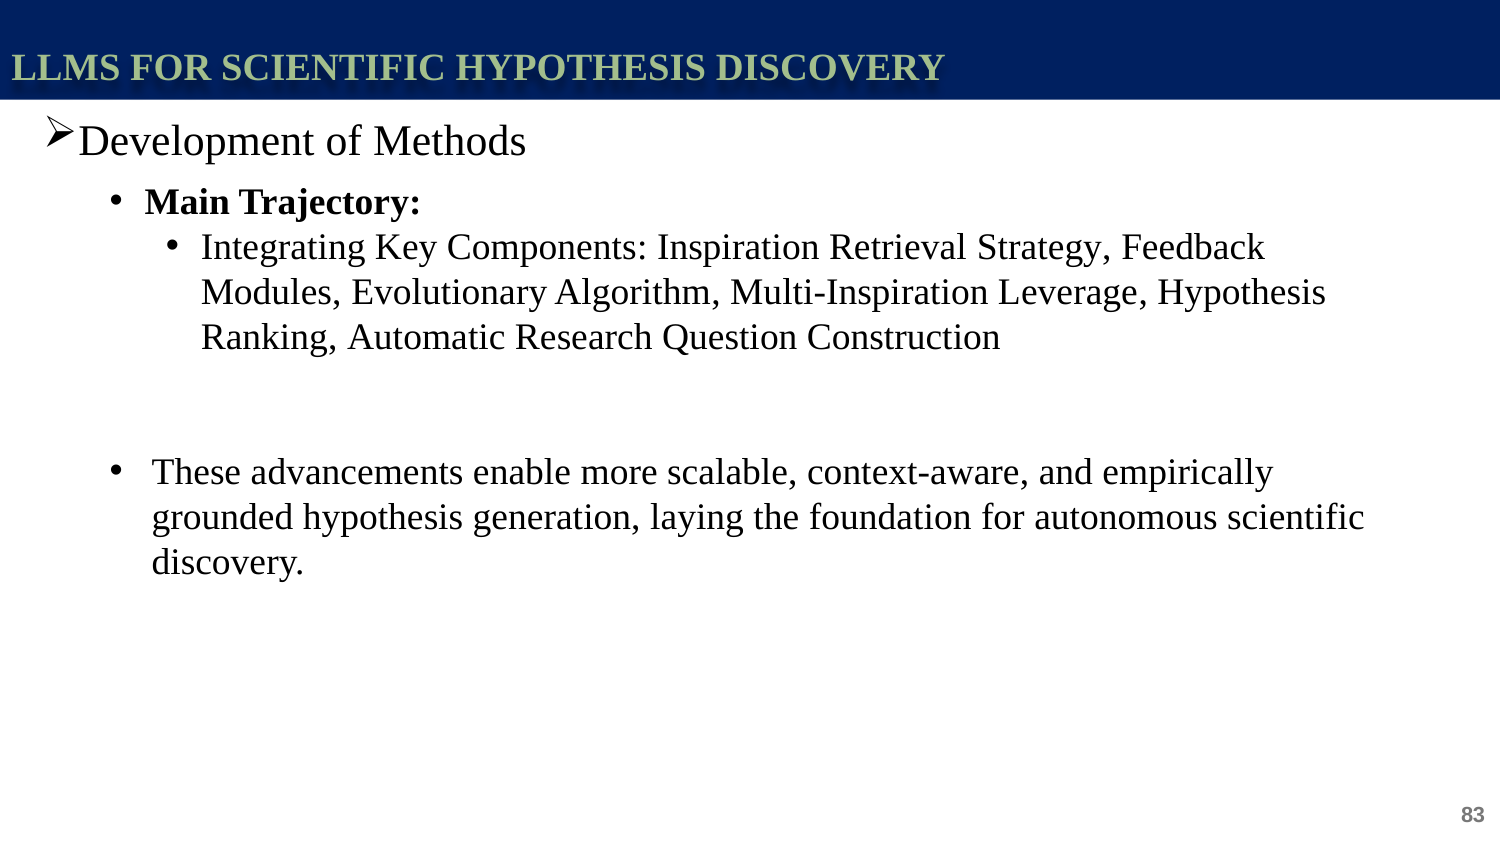

LLMs for Scientific Hypothesis Discovery

Development of Methods

Main Trajectory:
Integrating Key Components: Inspiration Retrieval Strategy, Feedback Modules, Evolutionary Algorithm, Multi-Inspiration Leverage, Hypothesis Ranking, Automatic Research Question Construction

These advancements enable more scalable, context-aware, and empirically grounded hypothesis generation, laying the foundation for autonomous scientific discovery.
83